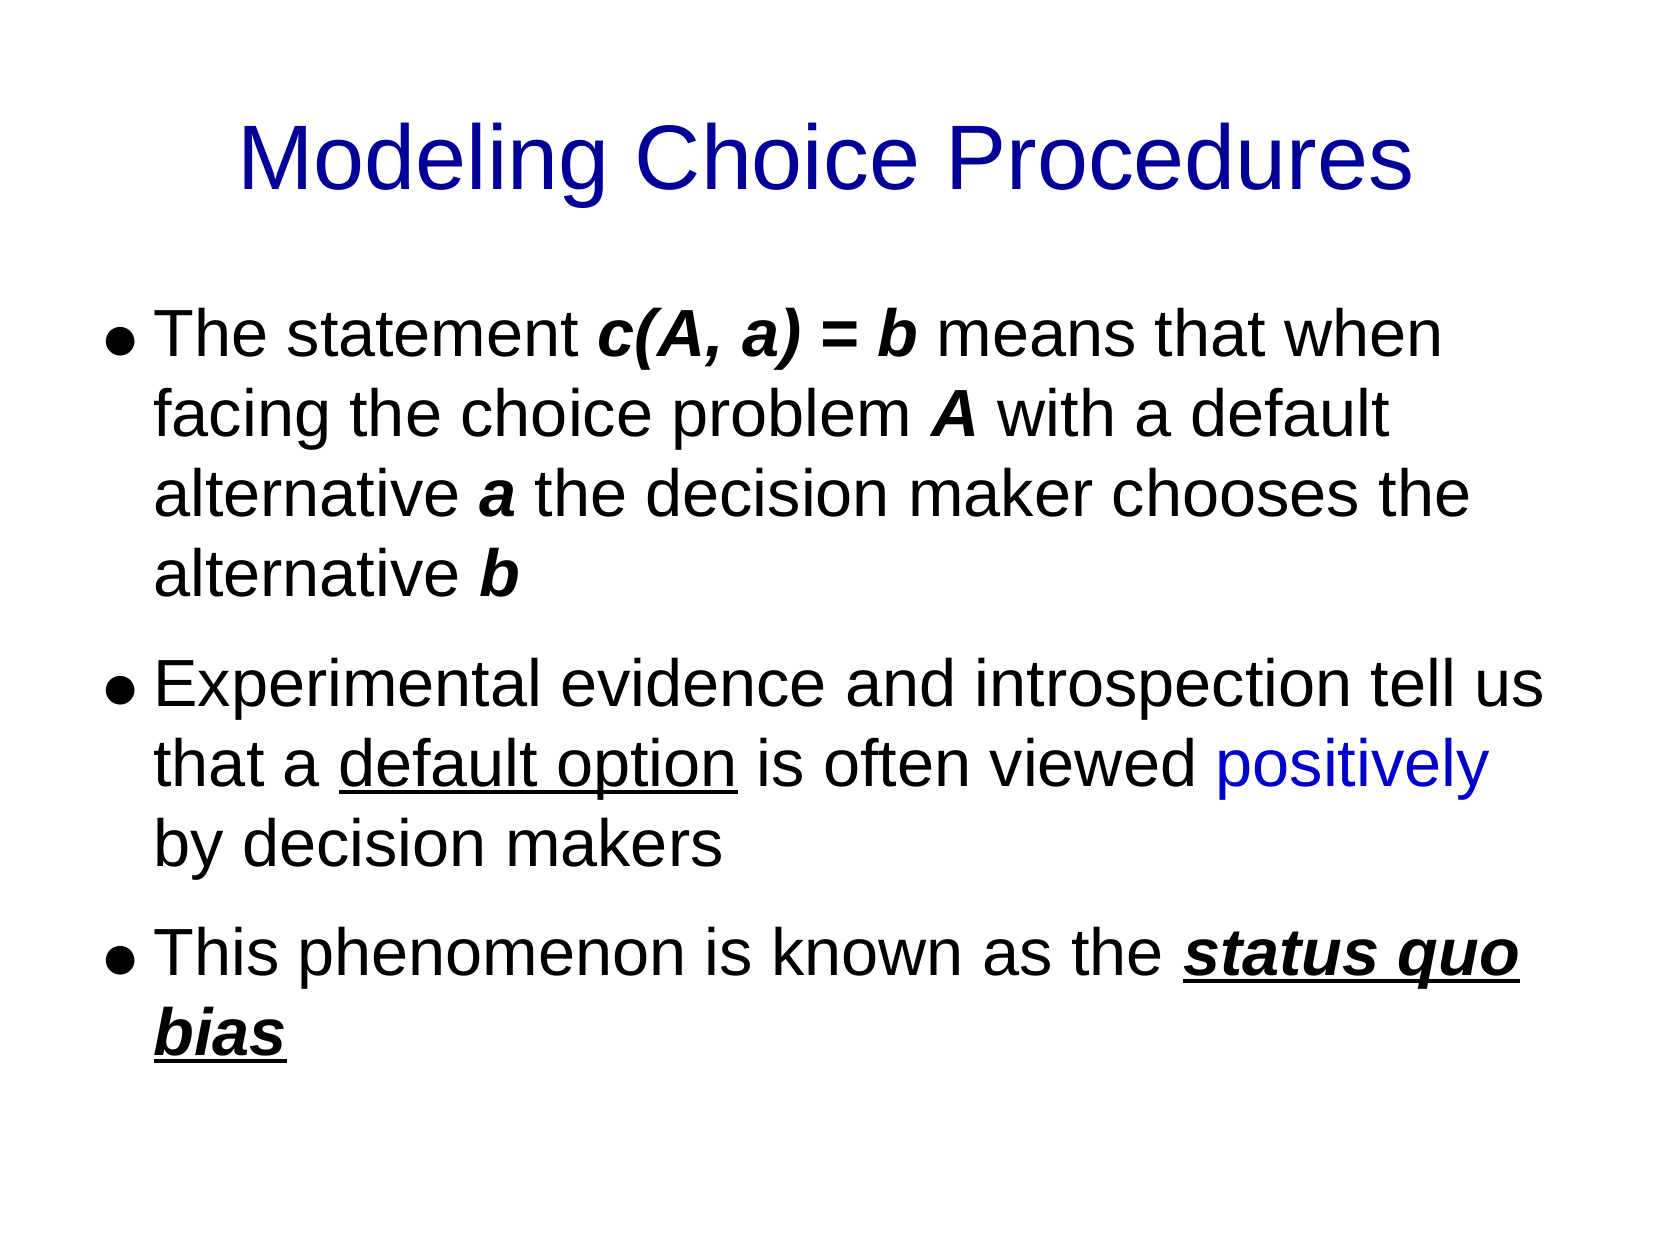

Modeling Choice Procedures
The statement c(A, a) = b means that when facing the choice problem A with a default alternative a the decision maker chooses the alternative b
Experimental evidence and introspection tell us that a default option is often viewed positively by decision makers
This phenomenon is known as the status quo bias